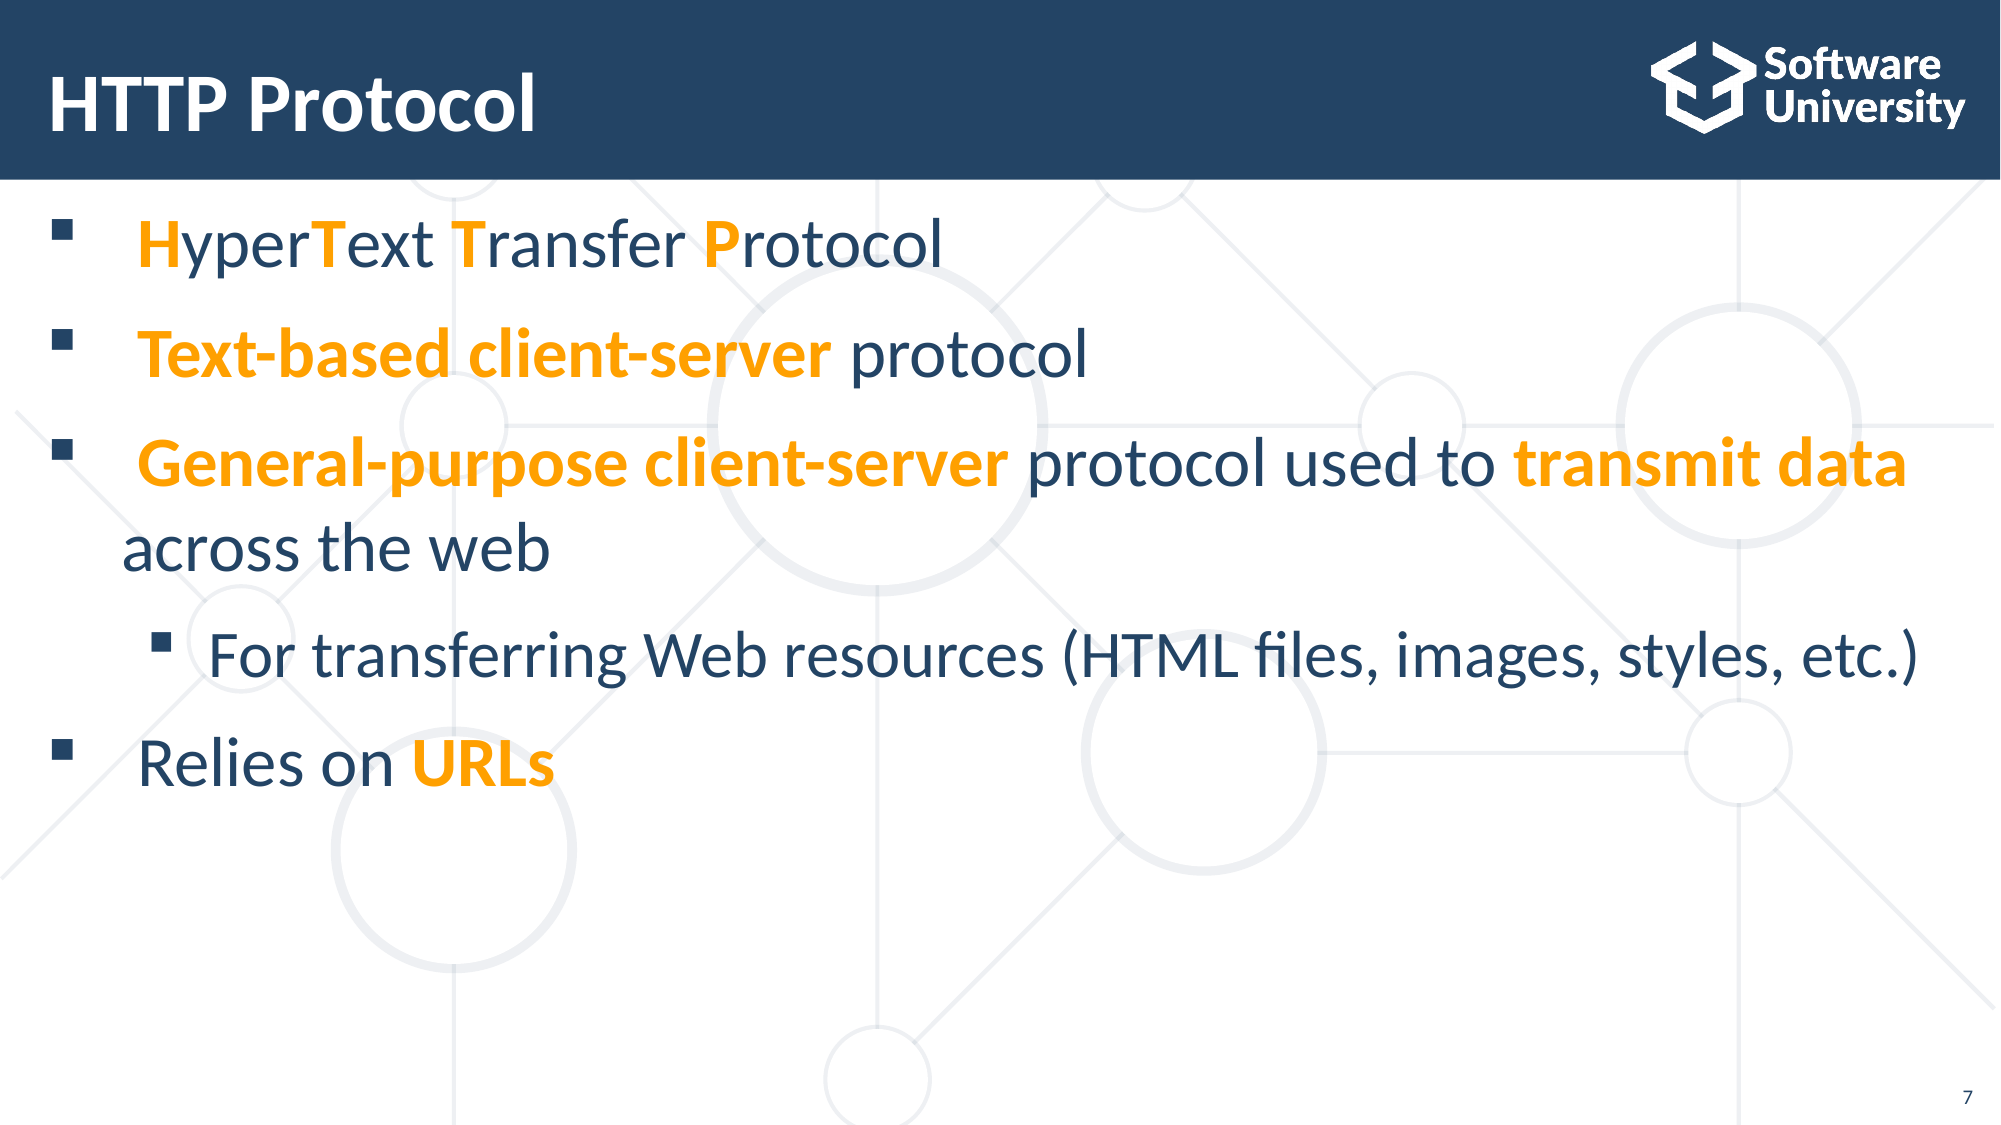

# HTTP Protocol
 HyperText Transfer Protocol
 Text-based client-server protocol
 General-purpose client-server protocol used to transmit data across the web
For transferring Web resources (HTML files, images, styles, etc.)
 Relies on URLs

7